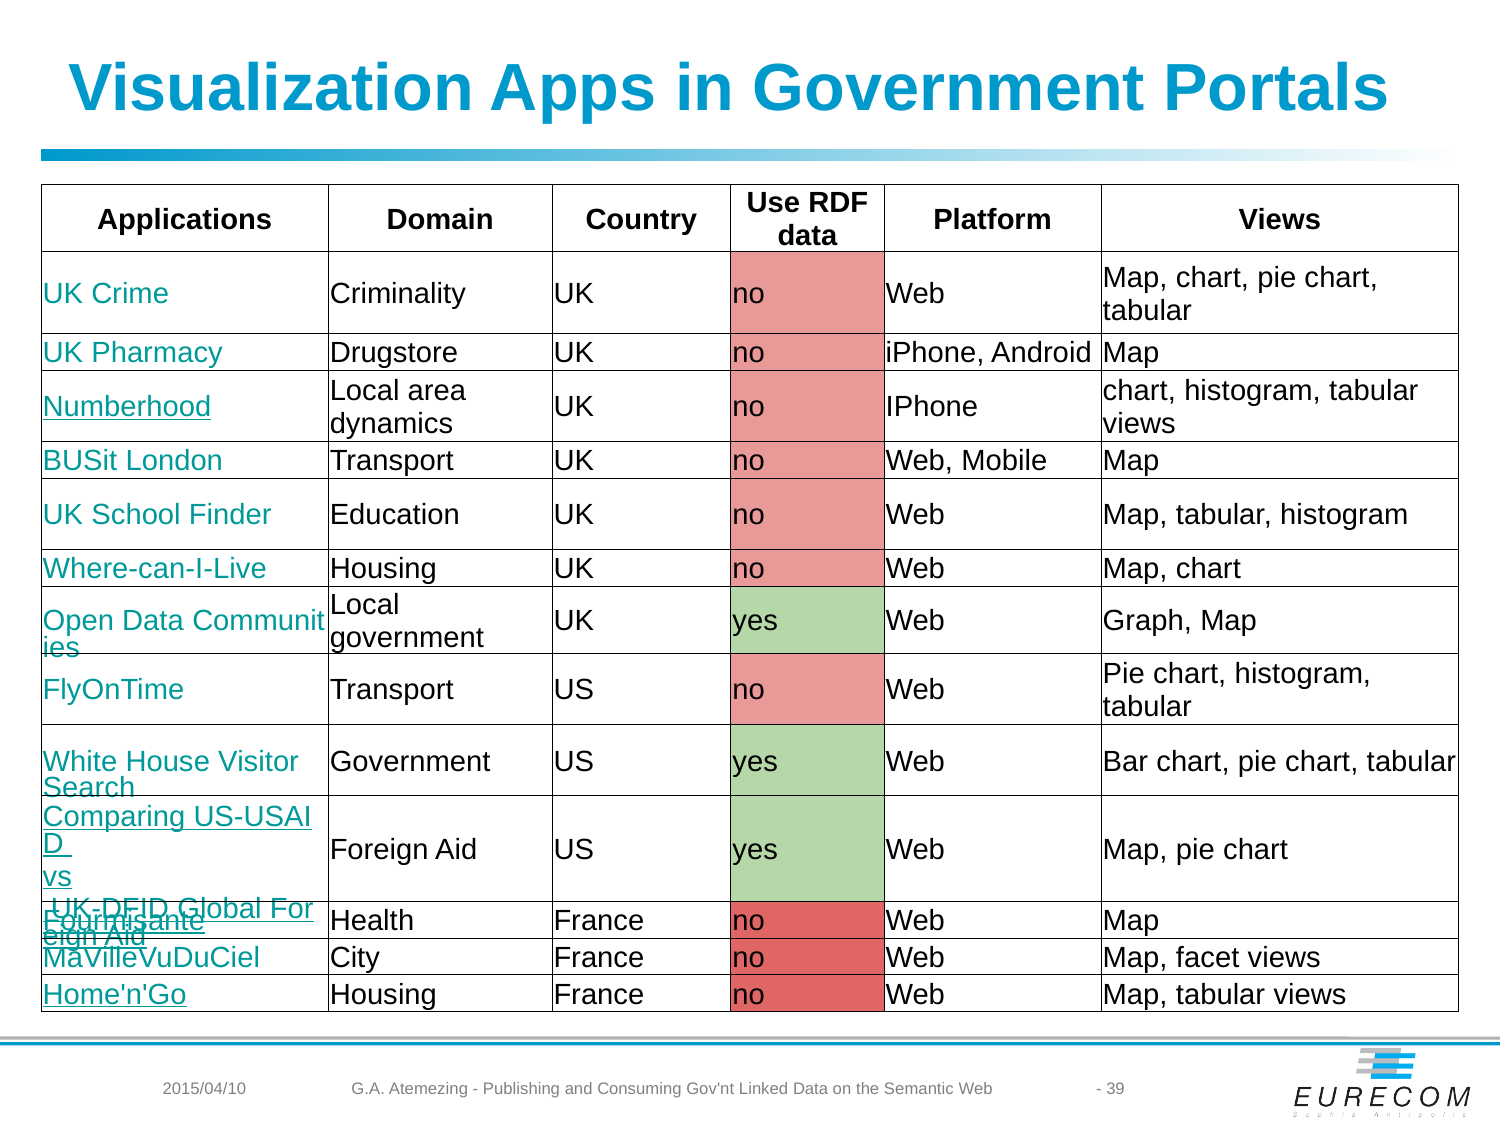

# Visualization Apps in Government Portals
| Applications | Domain | Country | Use RDF data | Platform | Views |
| --- | --- | --- | --- | --- | --- |
| UK Crime | Criminality | UK | no | Web | Map, chart, pie chart, tabular |
| UK Pharmacy | Drugstore | UK | no | iPhone, Android | Map |
| Numberhood | Local area dynamics | UK | no | IPhone | chart, histogram, tabular views |
| BUSit London | Transport | UK | no | Web, Mobile | Map |
| UK School Finder | Education | UK | no | Web | Map, tabular, histogram |
| Where-can-I-Live | Housing | UK | no | Web | Map, chart |
| Open Data Communities | Local government | UK | yes | Web | Graph, Map |
| FlyOnTime | Transport | US | no | Web | Pie chart, histogram, tabular |
| White House Visitor Search | Government | US | yes | Web | Bar chart, pie chart, tabular |
| Comparing US-USAID vs UK-DFID Global Foreign Aid | Foreign Aid | US | yes | Web | Map, pie chart |
| Fourmisante | Health | France | no | Web | Map |
| MaVilleVuDuCiel | City | France | no | Web | Map, facet views |
| Home'n'Go | Housing | France | no | Web | Map, tabular views |
2015/04/10
G.A. Atemezing - Publishing and Consuming Gov'nt Linked Data on the Semantic Web
- 39